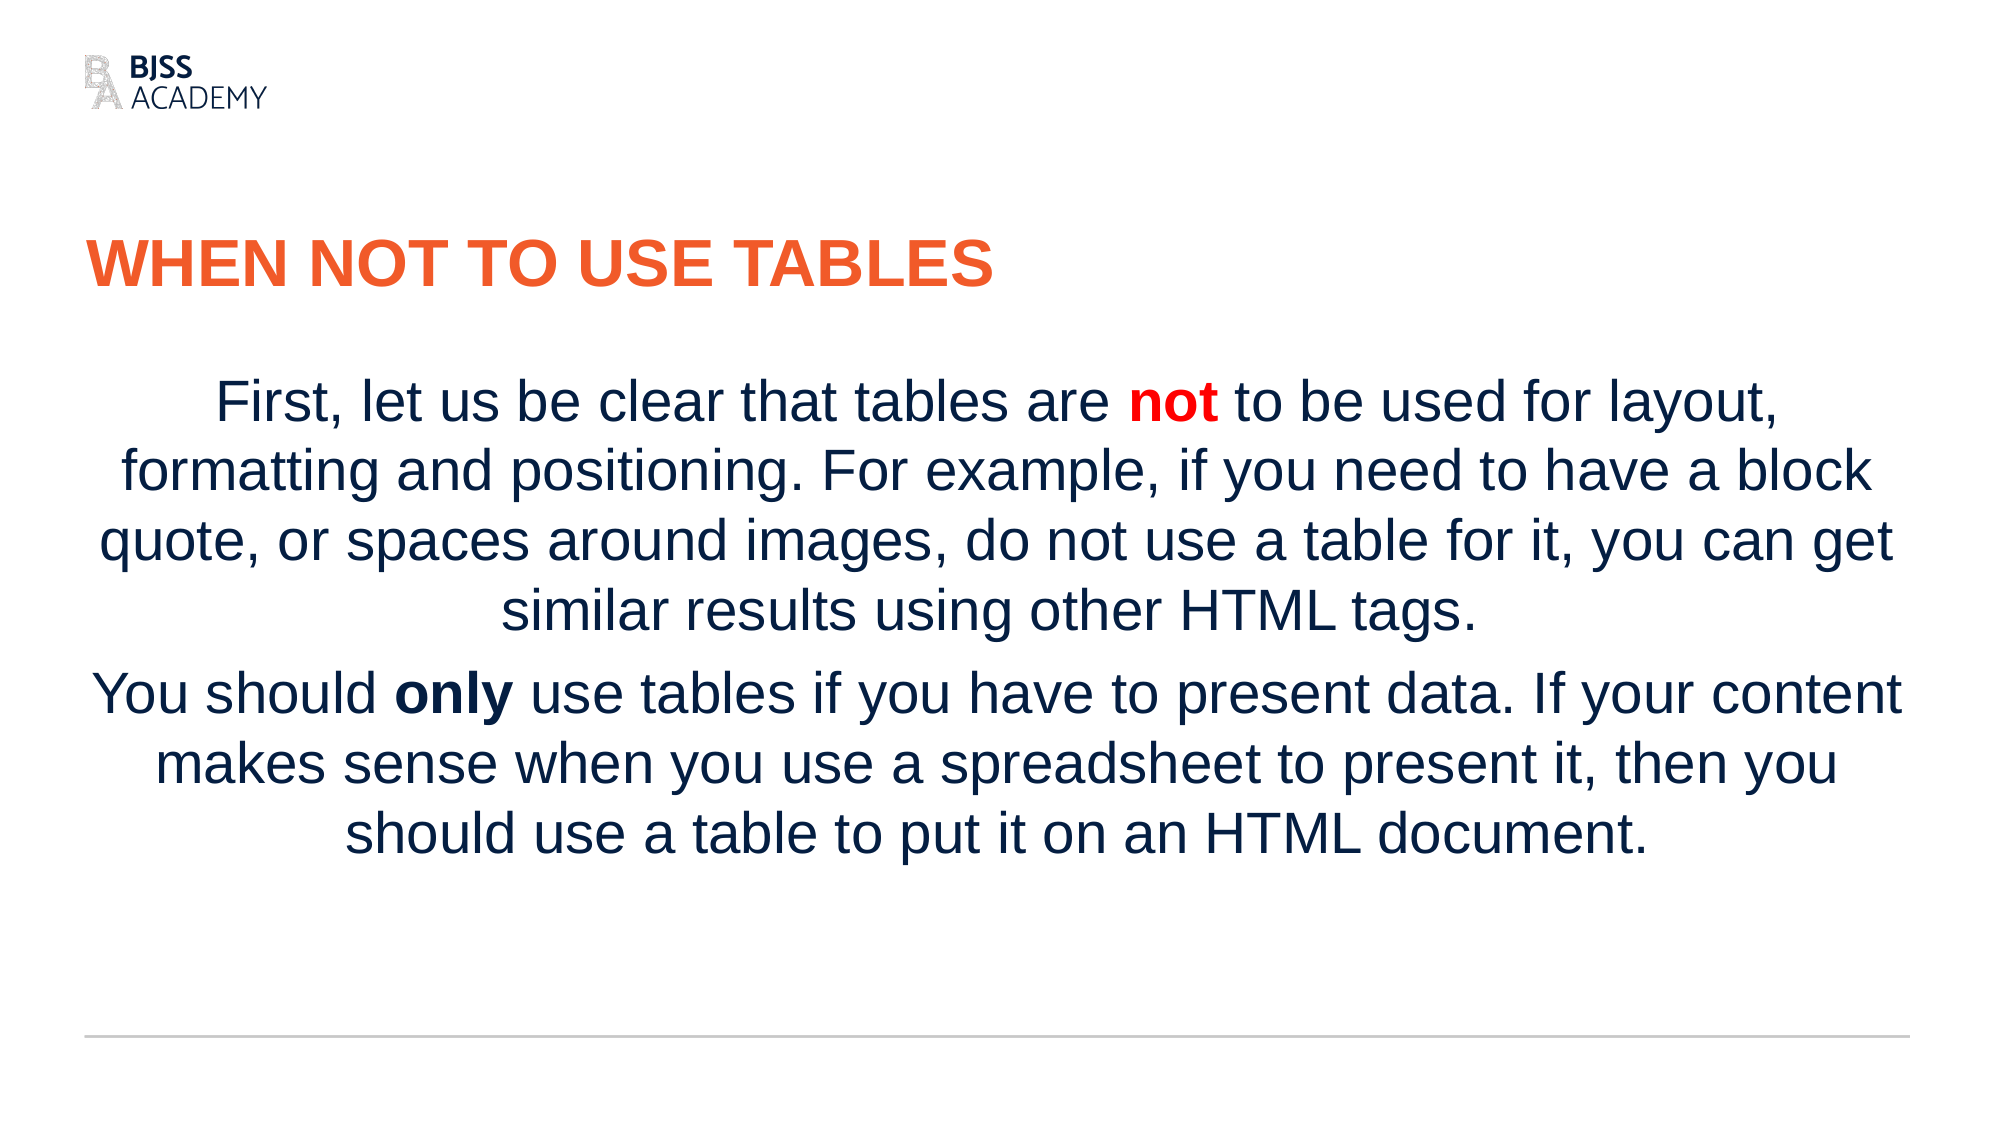

# When not to use tables
First, let us be clear that tables are not to be used for layout, formatting and positioning. For example, if you need to have a block quote, or spaces around images, do not use a table for it, you can get similar results using other HTML tags.
You should only use tables if you have to present data. If your content makes sense when you use a spreadsheet to present it, then you should use a table to put it on an HTML document.